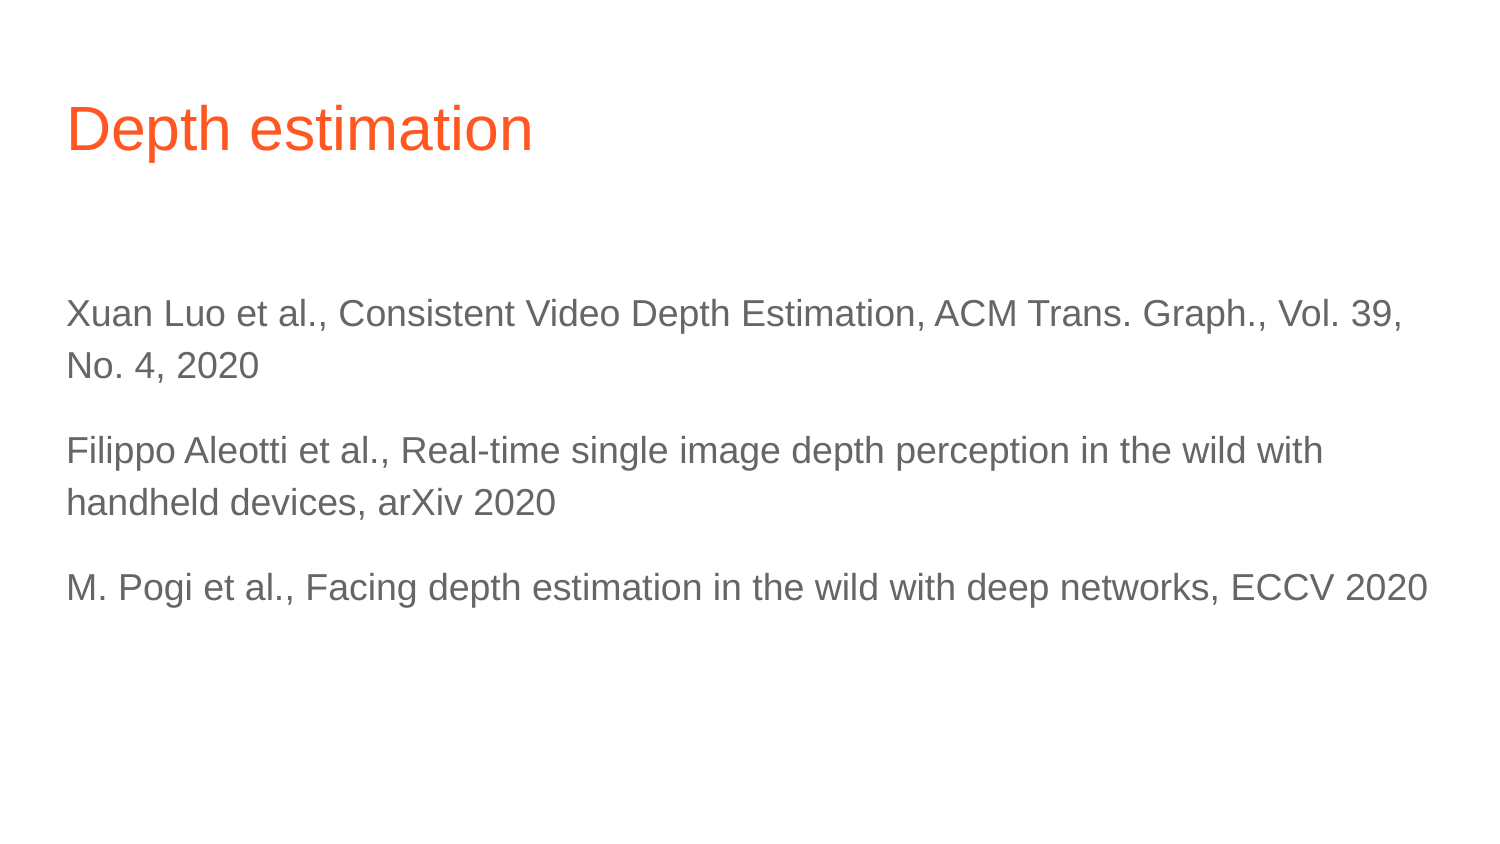

# Depth estimation

Xuan Luo et al., Consistent Video Depth Estimation, ACM Trans. Graph., Vol. 39, No. 4, 2020
Filippo Aleotti et al., Real-time single image depth perception in the wild with handheld devices, arXiv 2020
M. Pogi et al., Facing depth estimation in the wild with deep networks, ECCV 2020